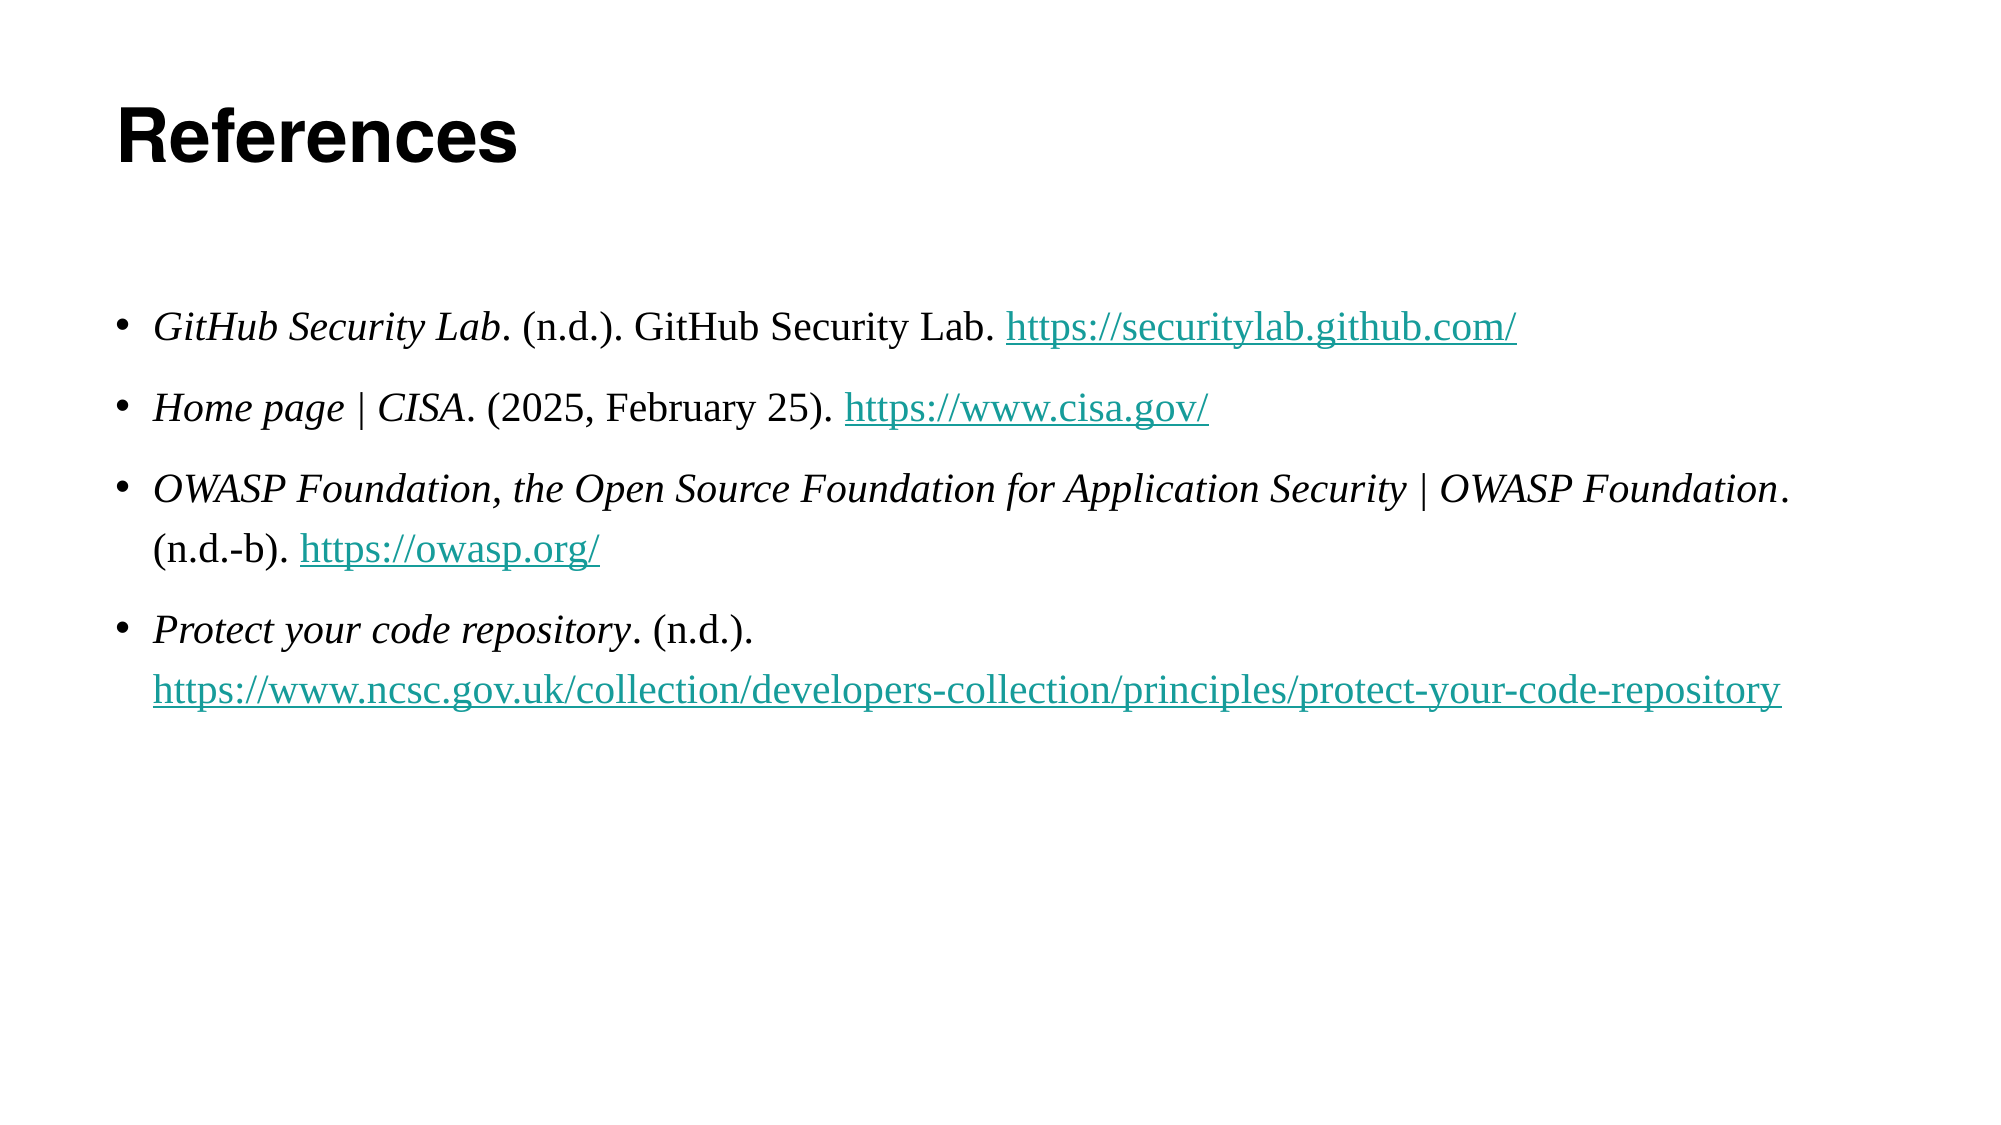

# References
GitHub Security Lab. (n.d.). GitHub Security Lab. https://securitylab.github.com/
Home page | CISA. (2025, February 25). https://www.cisa.gov/
OWASP Foundation, the Open Source Foundation for Application Security | OWASP Foundation. (n.d.-b). https://owasp.org/
Protect your code repository. (n.d.). https://www.ncsc.gov.uk/collection/developers-collection/principles/protect-your-code-repository